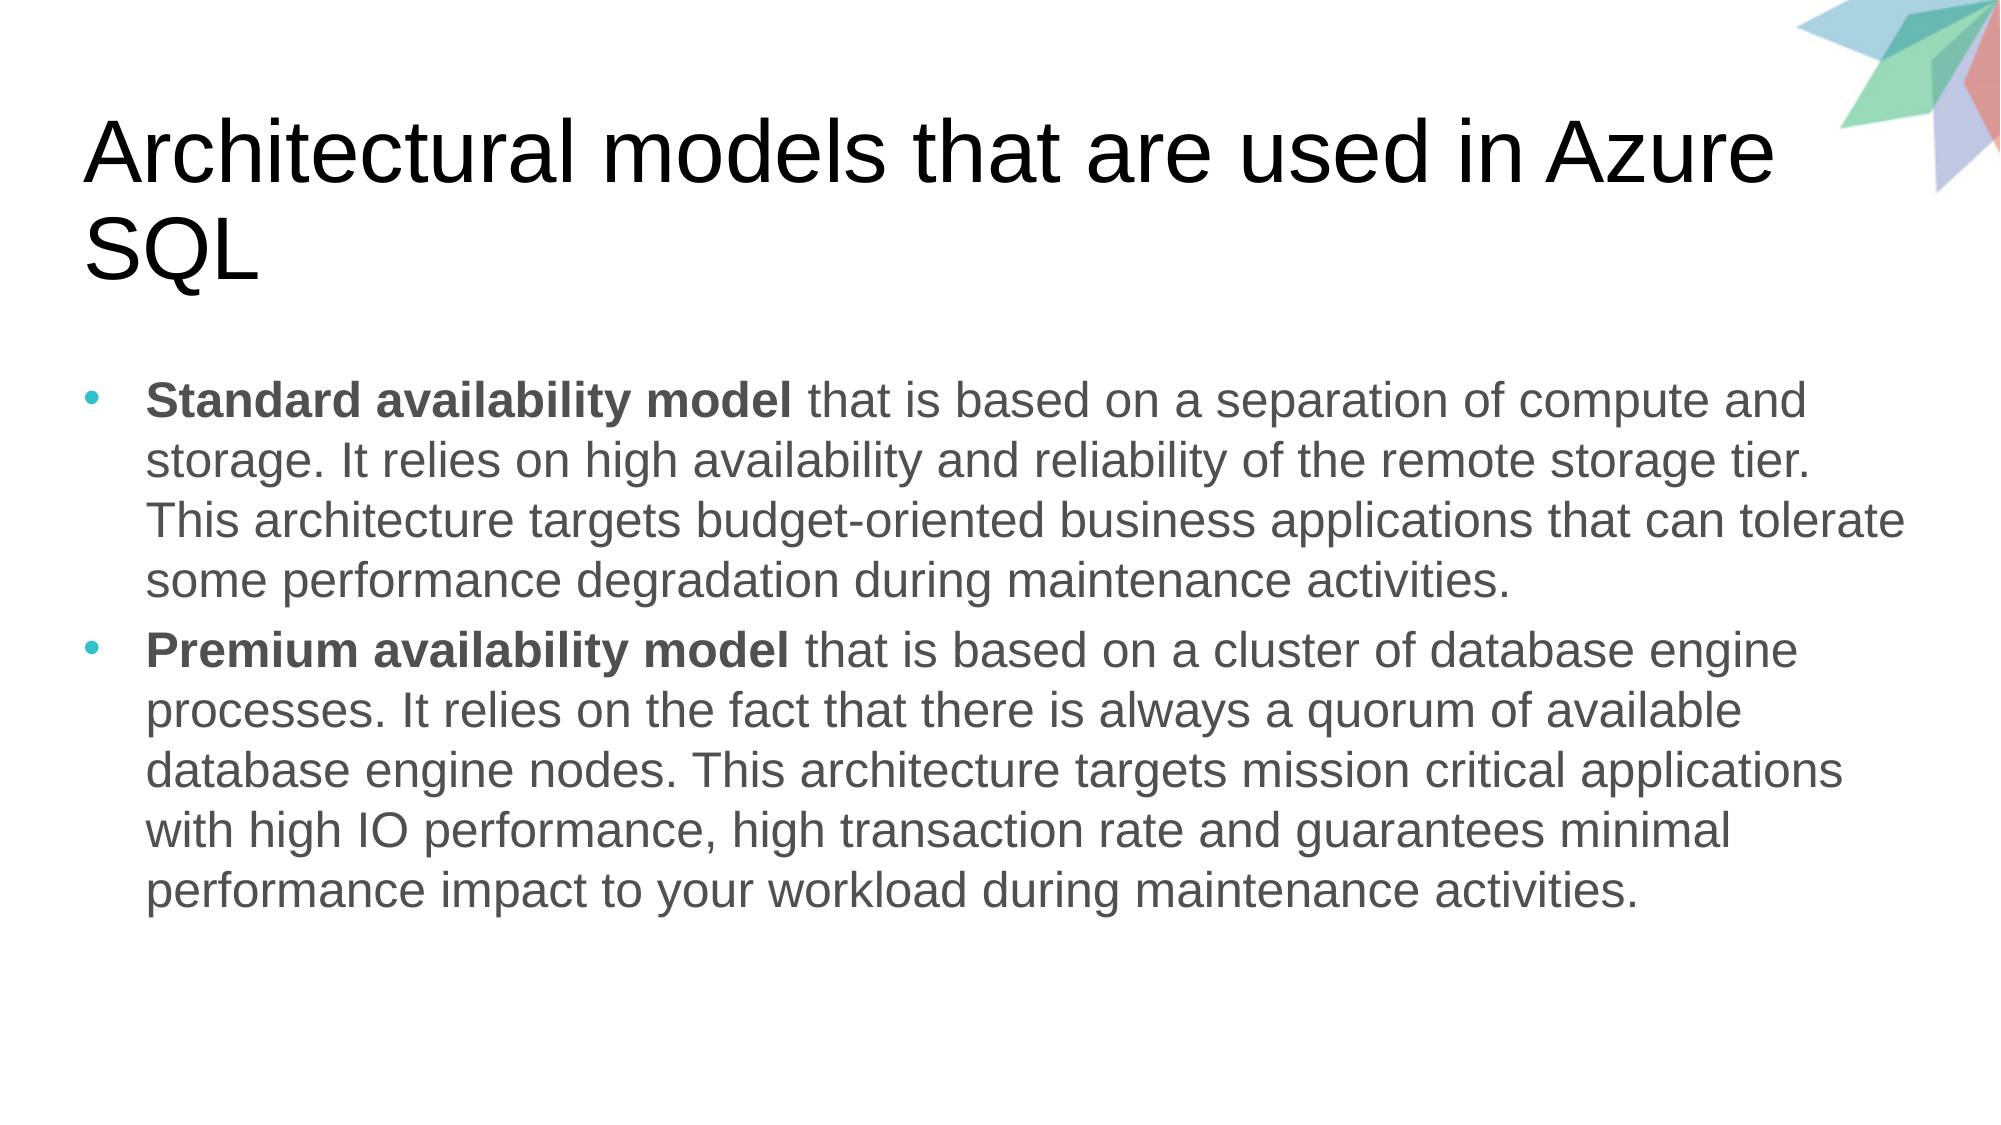

# Architectural models that are used in Azure SQL
Standard availability model that is based on a separation of compute and storage. It relies on high availability and reliability of the remote storage tier. This architecture targets budget-oriented business applications that can tolerate some performance degradation during maintenance activities.
Premium availability model that is based on a cluster of database engine processes. It relies on the fact that there is always a quorum of available database engine nodes. This architecture targets mission critical applications with high IO performance, high transaction rate and guarantees minimal performance impact to your workload during maintenance activities.